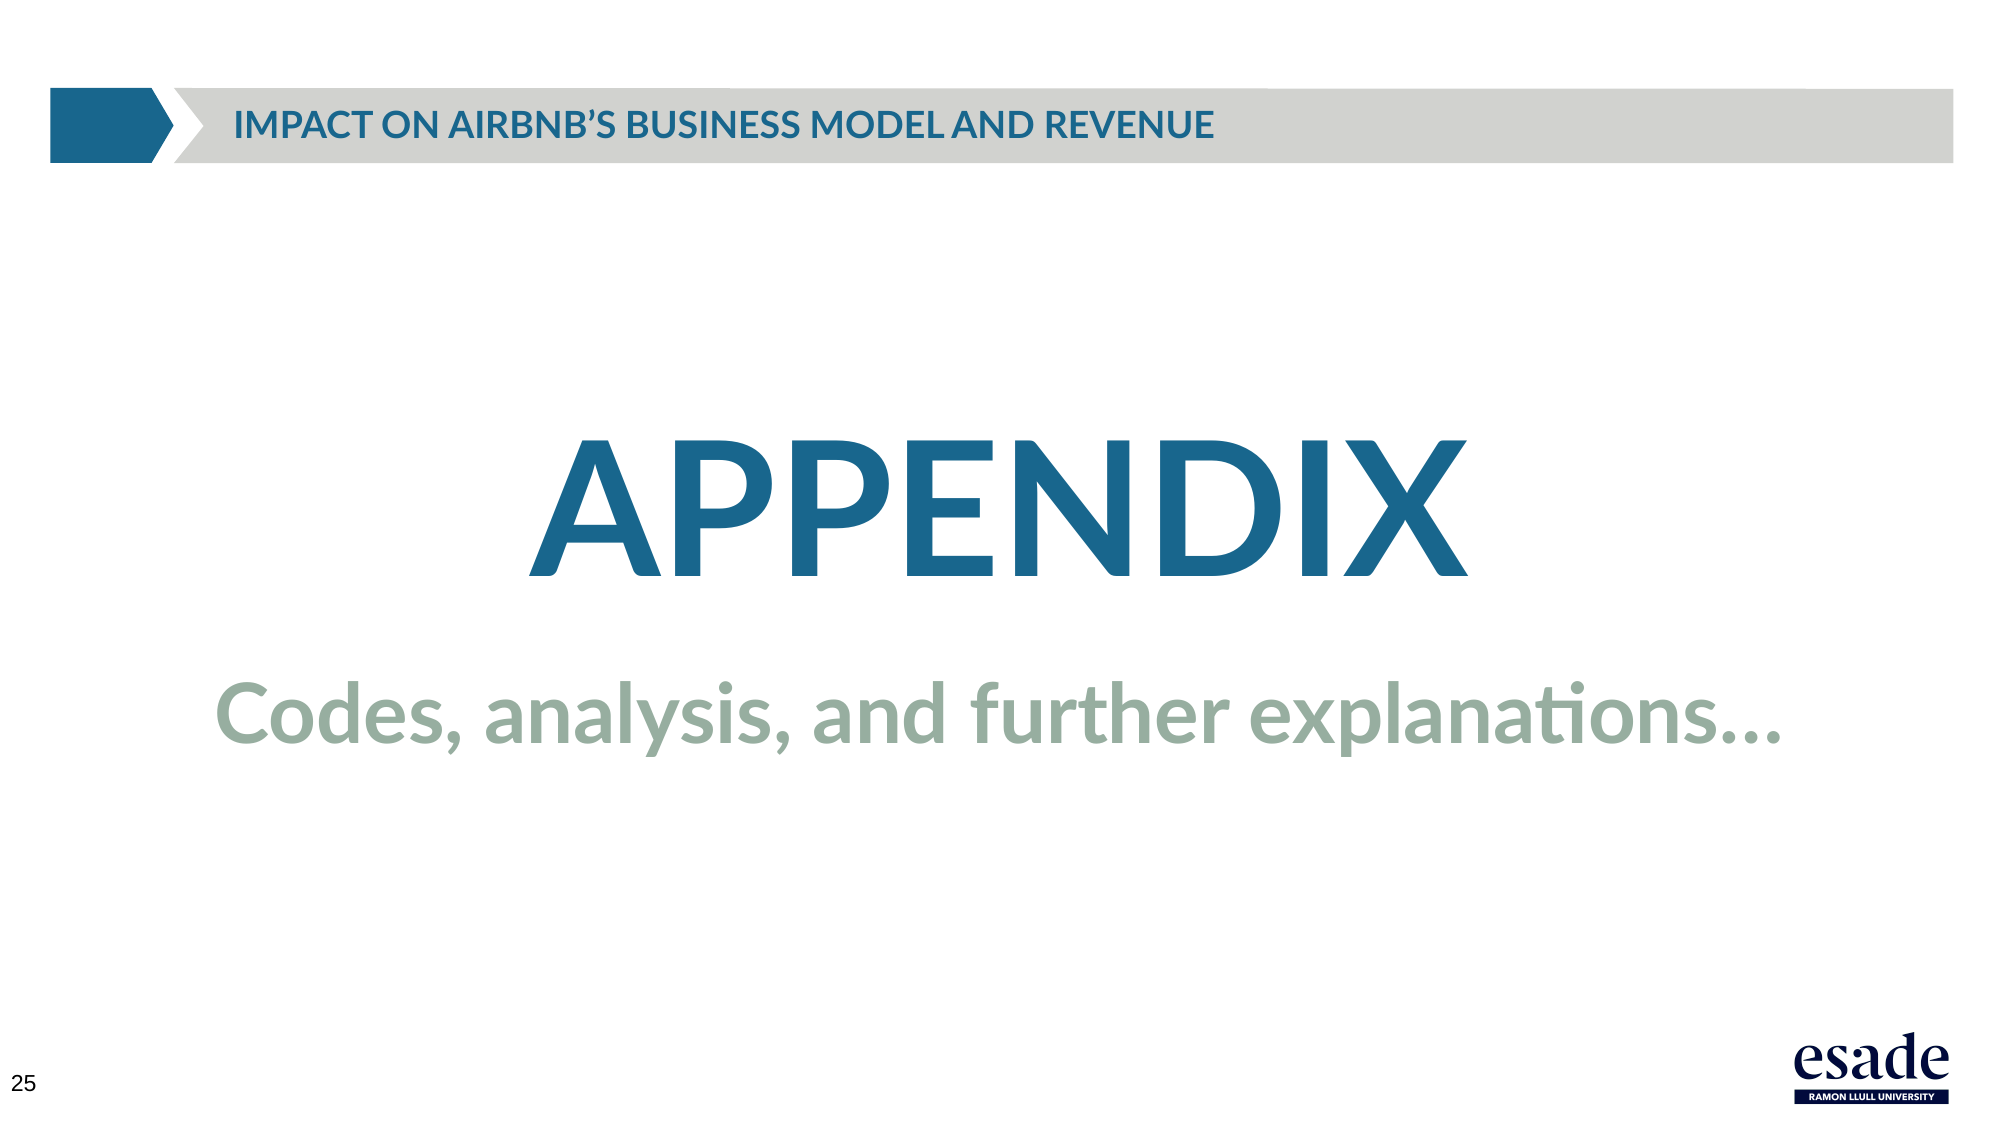

# IMPACT ON AIRBNB’S BUSINESS MODEL AND REVENUE
APPENDIX
Codes, analysis, and further explanations…